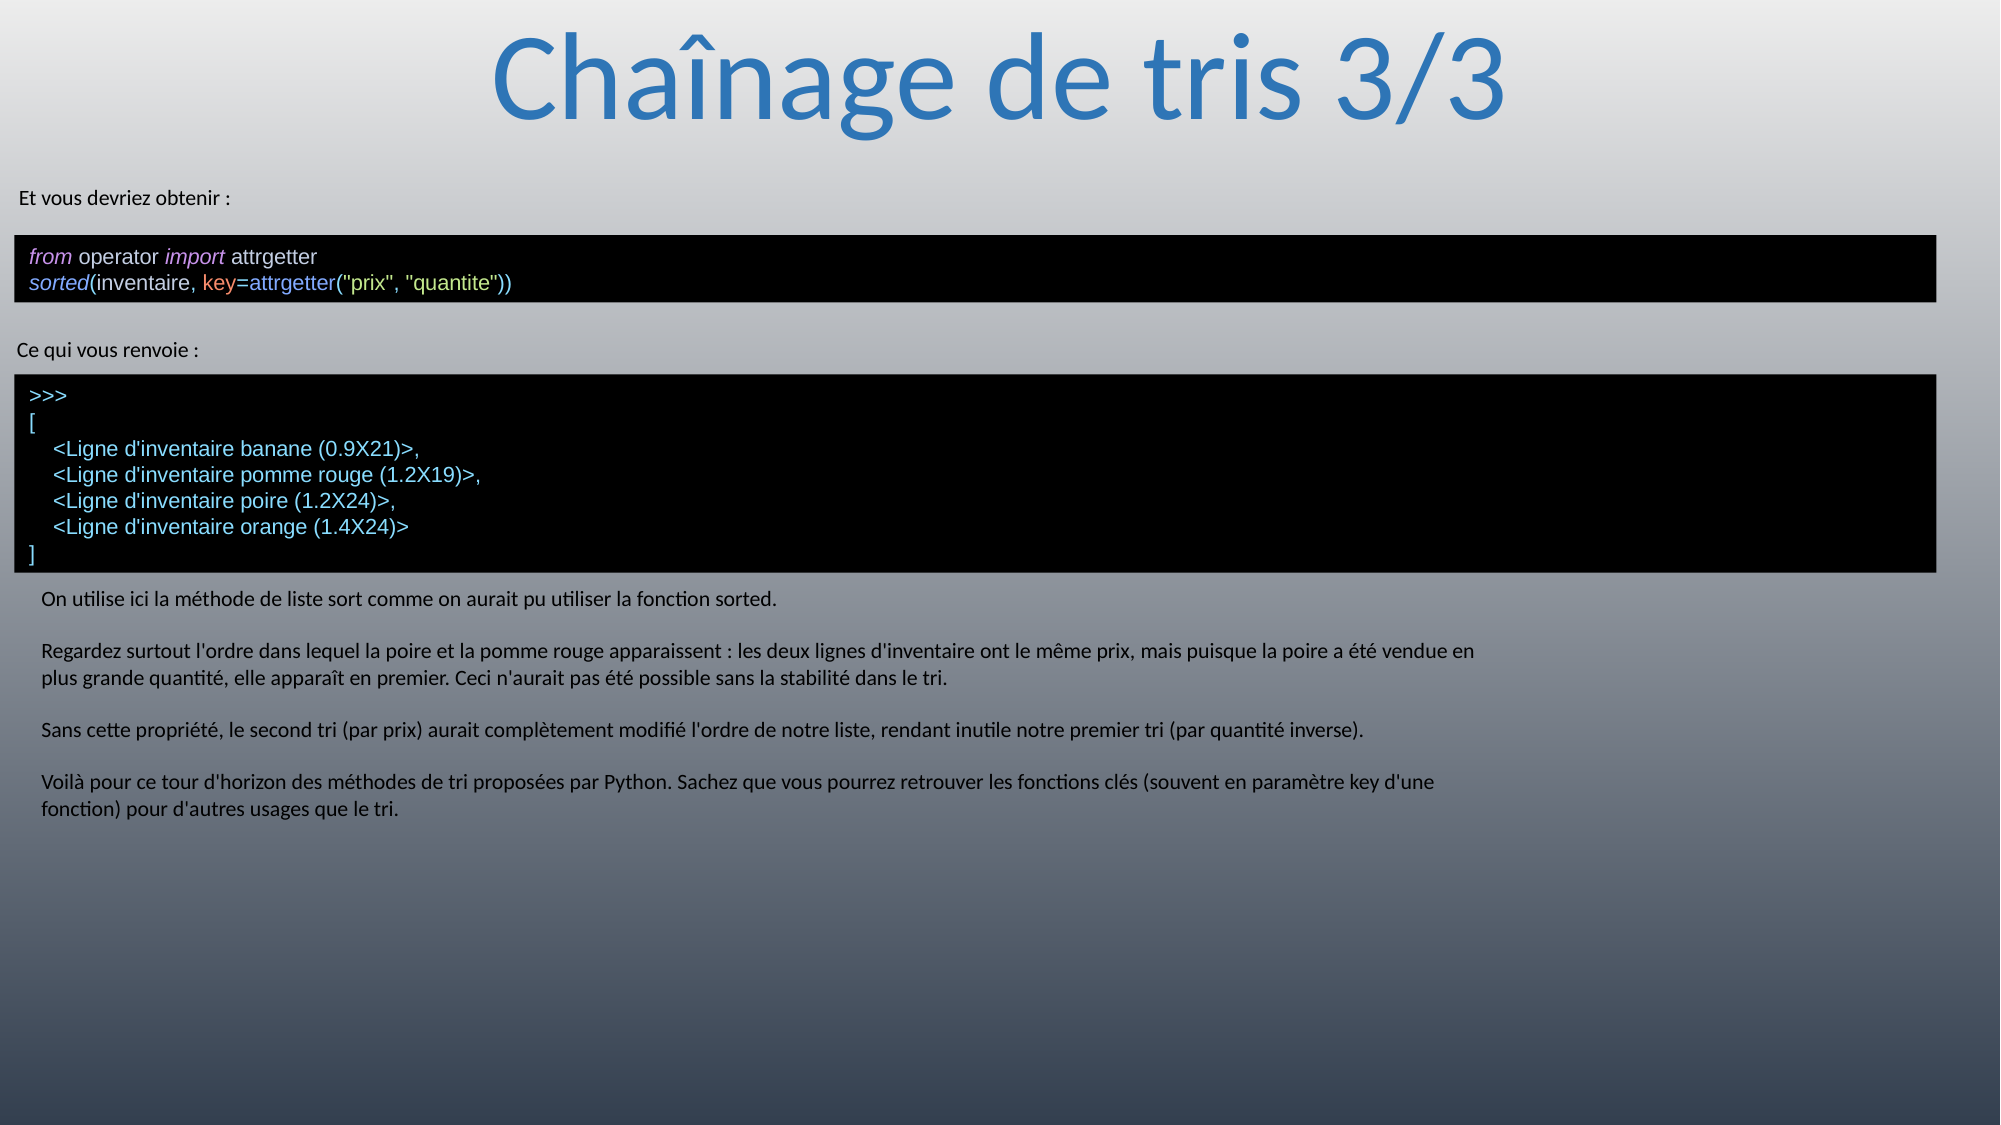

# Chaînage de tris 3/3
Et vous devriez obtenir :
from operator import attrgetter
sorted(inventaire, key=attrgetter("prix", "quantite"))
Ce qui vous renvoie :
>>>
[
    <Ligne d'inventaire banane (0.9X21)>,
    <Ligne d'inventaire pomme rouge (1.2X19)>,
    <Ligne d'inventaire poire (1.2X24)>,
    <Ligne d'inventaire orange (1.4X24)>
]
On utilise ici la méthode de liste sort comme on aurait pu utiliser la fonction sorted.

Regardez surtout l'ordre dans lequel la poire et la pomme rouge apparaissent : les deux lignes d'inventaire ont le même prix, mais puisque la poire a été vendue en
plus grande quantité, elle apparaît en premier. Ceci n'aurait pas été possible sans la stabilité dans le tri.

Sans cette propriété, le second tri (par prix) aurait complètement modifié l'ordre de notre liste, rendant inutile notre premier tri (par quantité inverse).

Voilà pour ce tour d'horizon des méthodes de tri proposées par Python. Sachez que vous pourrez retrouver les fonctions clés (souvent en paramètre key d'une
fonction) pour d'autres usages que le tri.

442